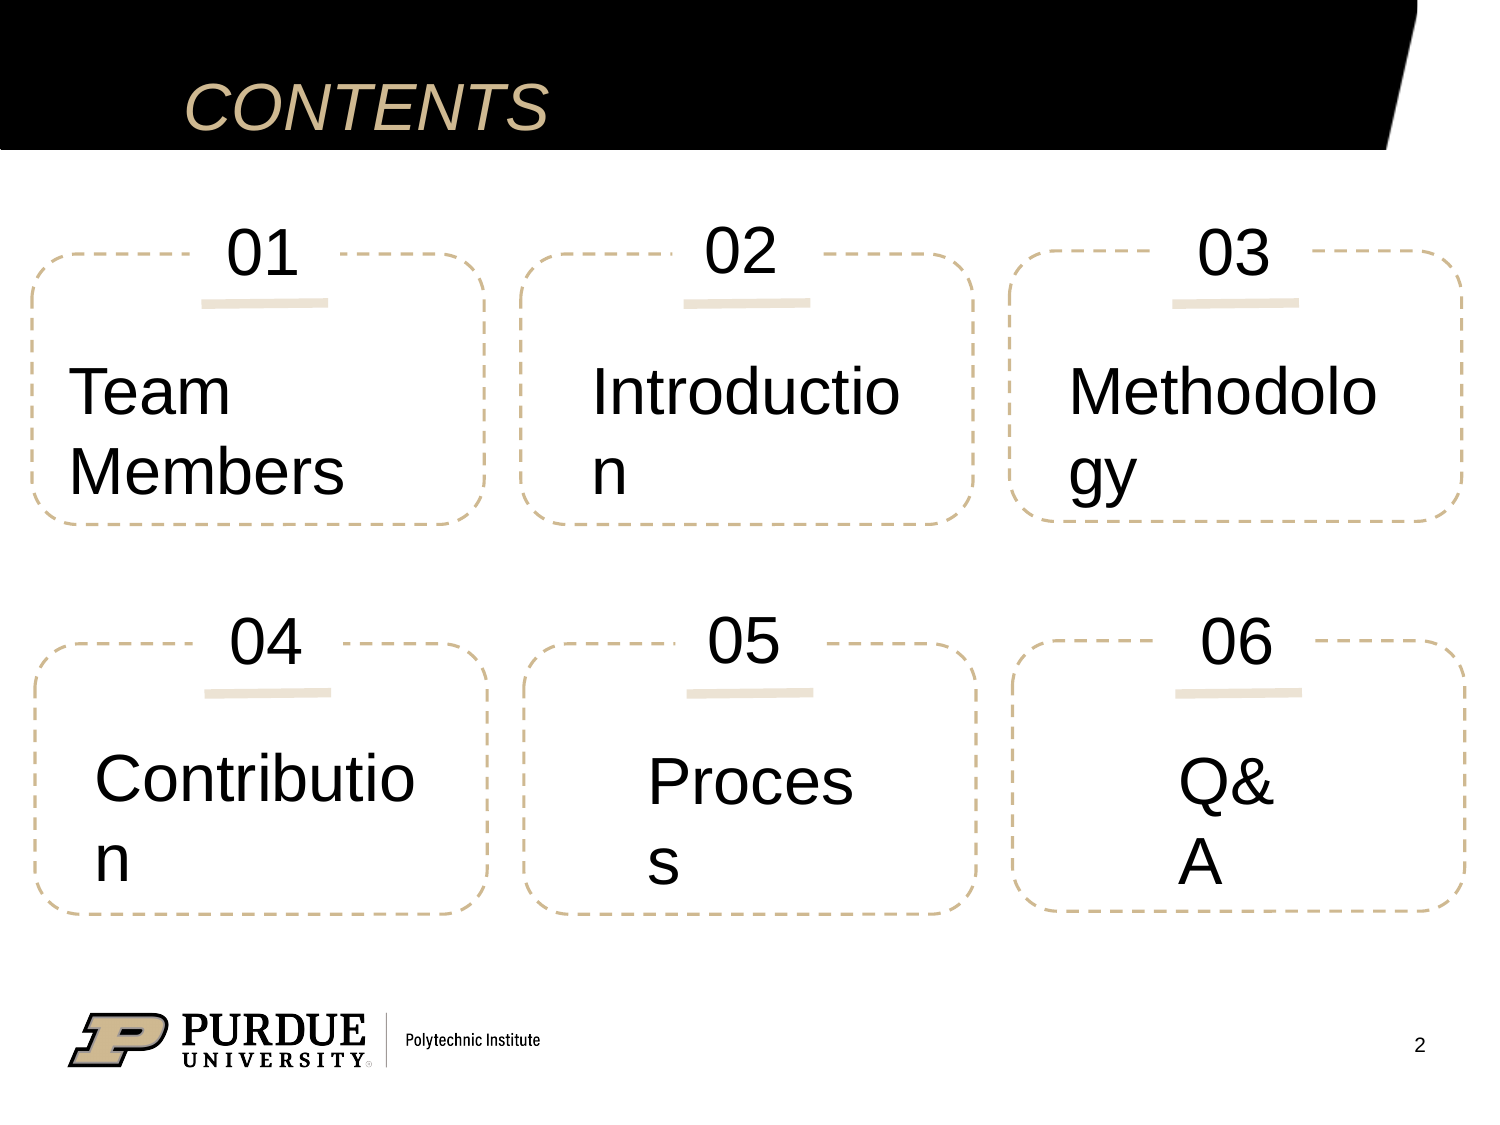

# CONTENTS

02
03
01

Team Members
Methodology
Introduction

05
06
04

Contribution
Q&A
Process
2